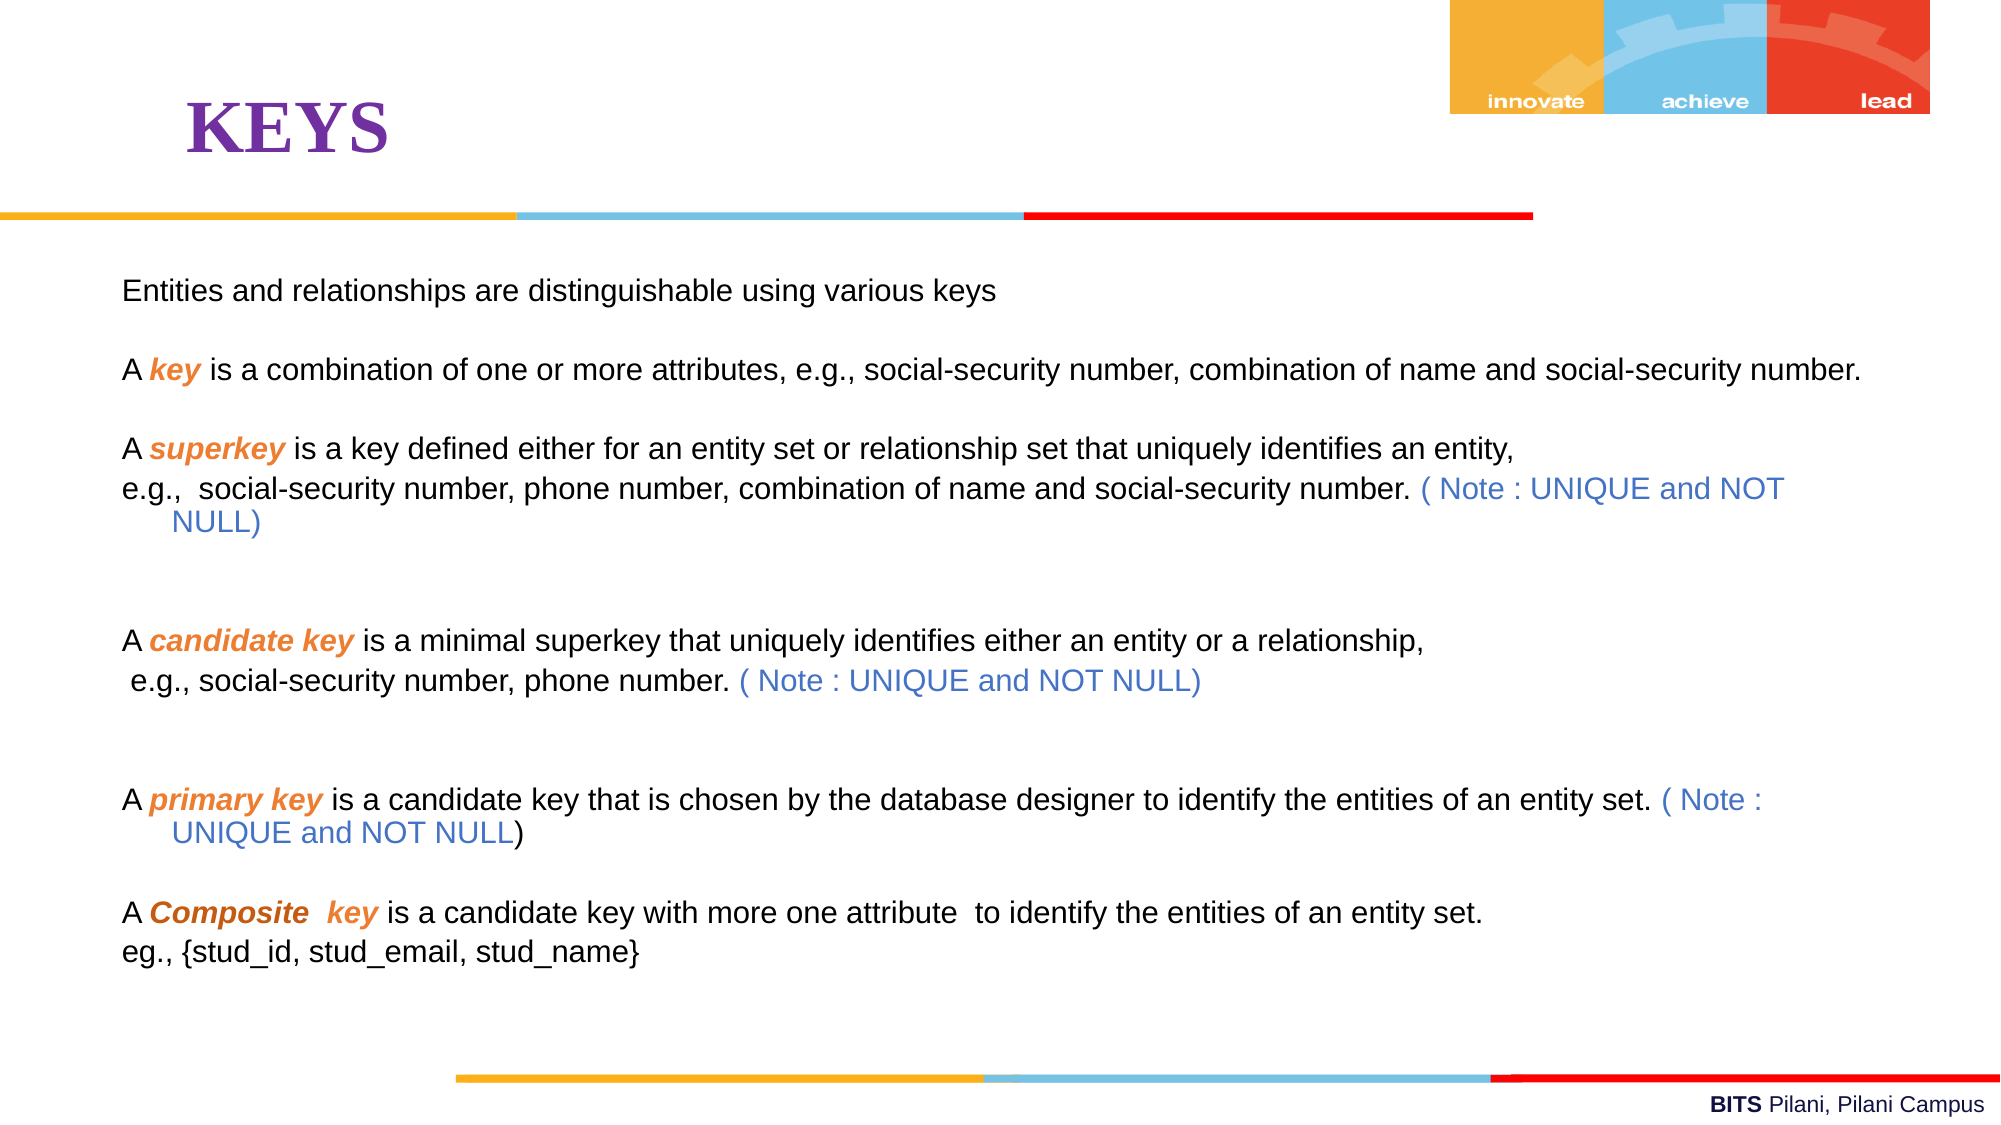

KEYS
Entities and relationships are distinguishable using various keys

A key is a combination of one or more attributes, e.g., social-security number, combination of name and social-security number.

A superkey is a key defined either for an entity set or relationship set that uniquely identifies an entity,
e.g.,  social-security number, phone number, combination of name and social-security number. ( Note : UNIQUE and NOT NULL)

A candidate key is a minimal superkey that uniquely identifies either an entity or a relationship,
 e.g., social-security number, phone number. ( Note : UNIQUE and NOT NULL)

A primary key is a candidate key that is chosen by the database designer to identify the entities of an entity set. ( Note : UNIQUE and NOT NULL)

A Composite  key is a candidate key with more one attribute  to identify the entities of an entity set.
eg., {stud_id, stud_email, stud_name}